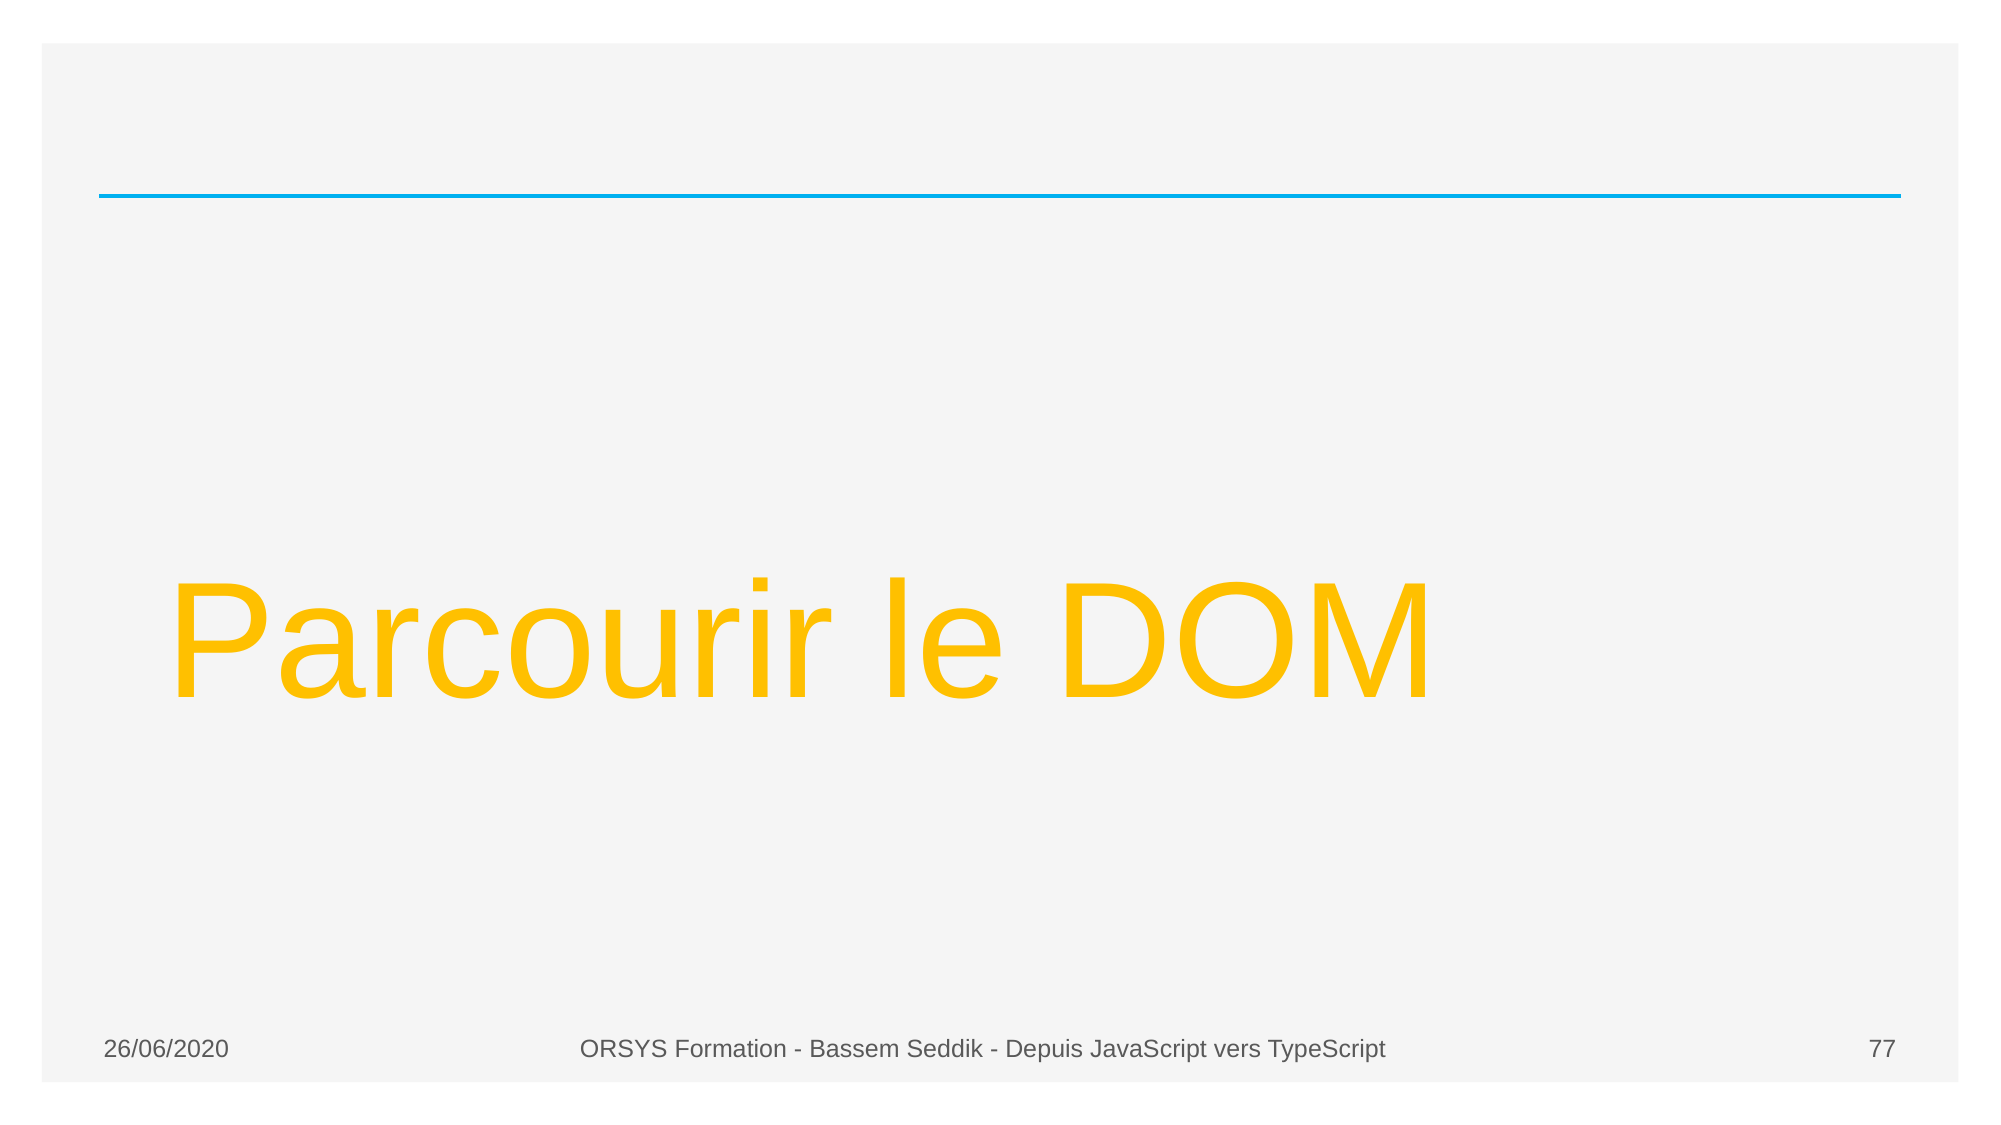

# Parcourir le DOM

26/06/2020
ORSYS Formation - Bassem Seddik - Depuis JavaScript vers TypeScript
77